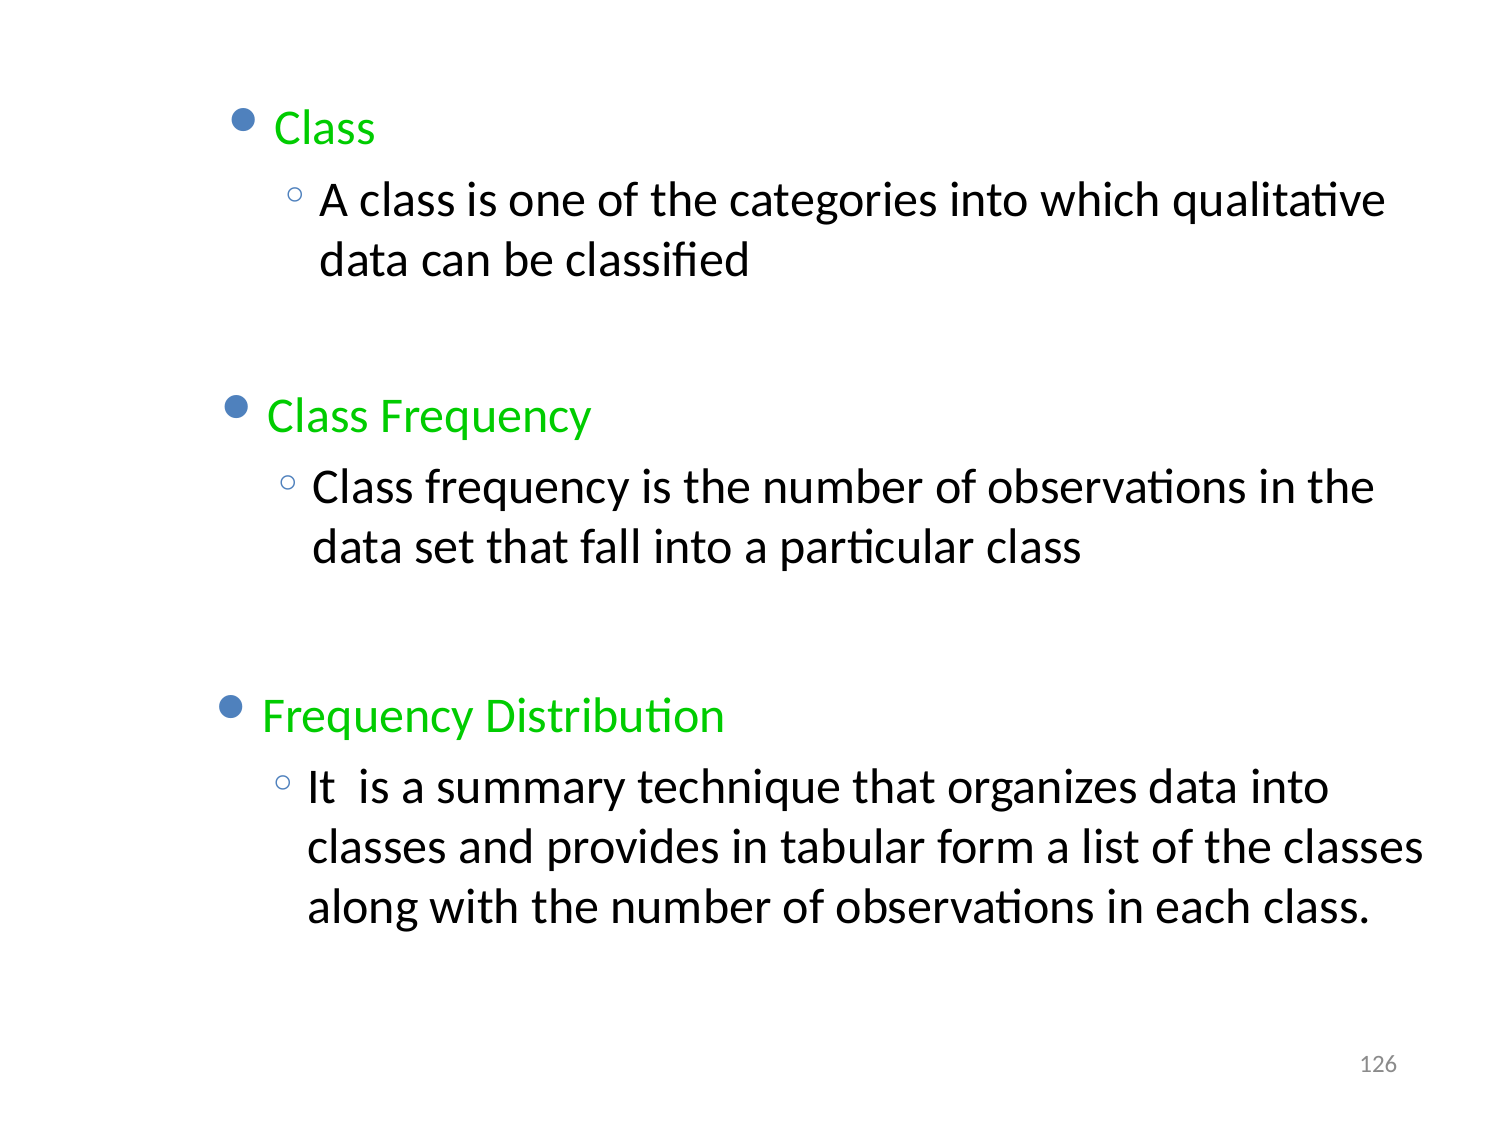

Class
A class is one of the categories into which qualitative data can be classified
Class Frequency
Class frequency is the number of observations in the data set that fall into a particular class
Frequency Distribution
It  is a summary technique that organizes data into classes and provides in tabular form a list of the classes along with the number of observations in each class.

126